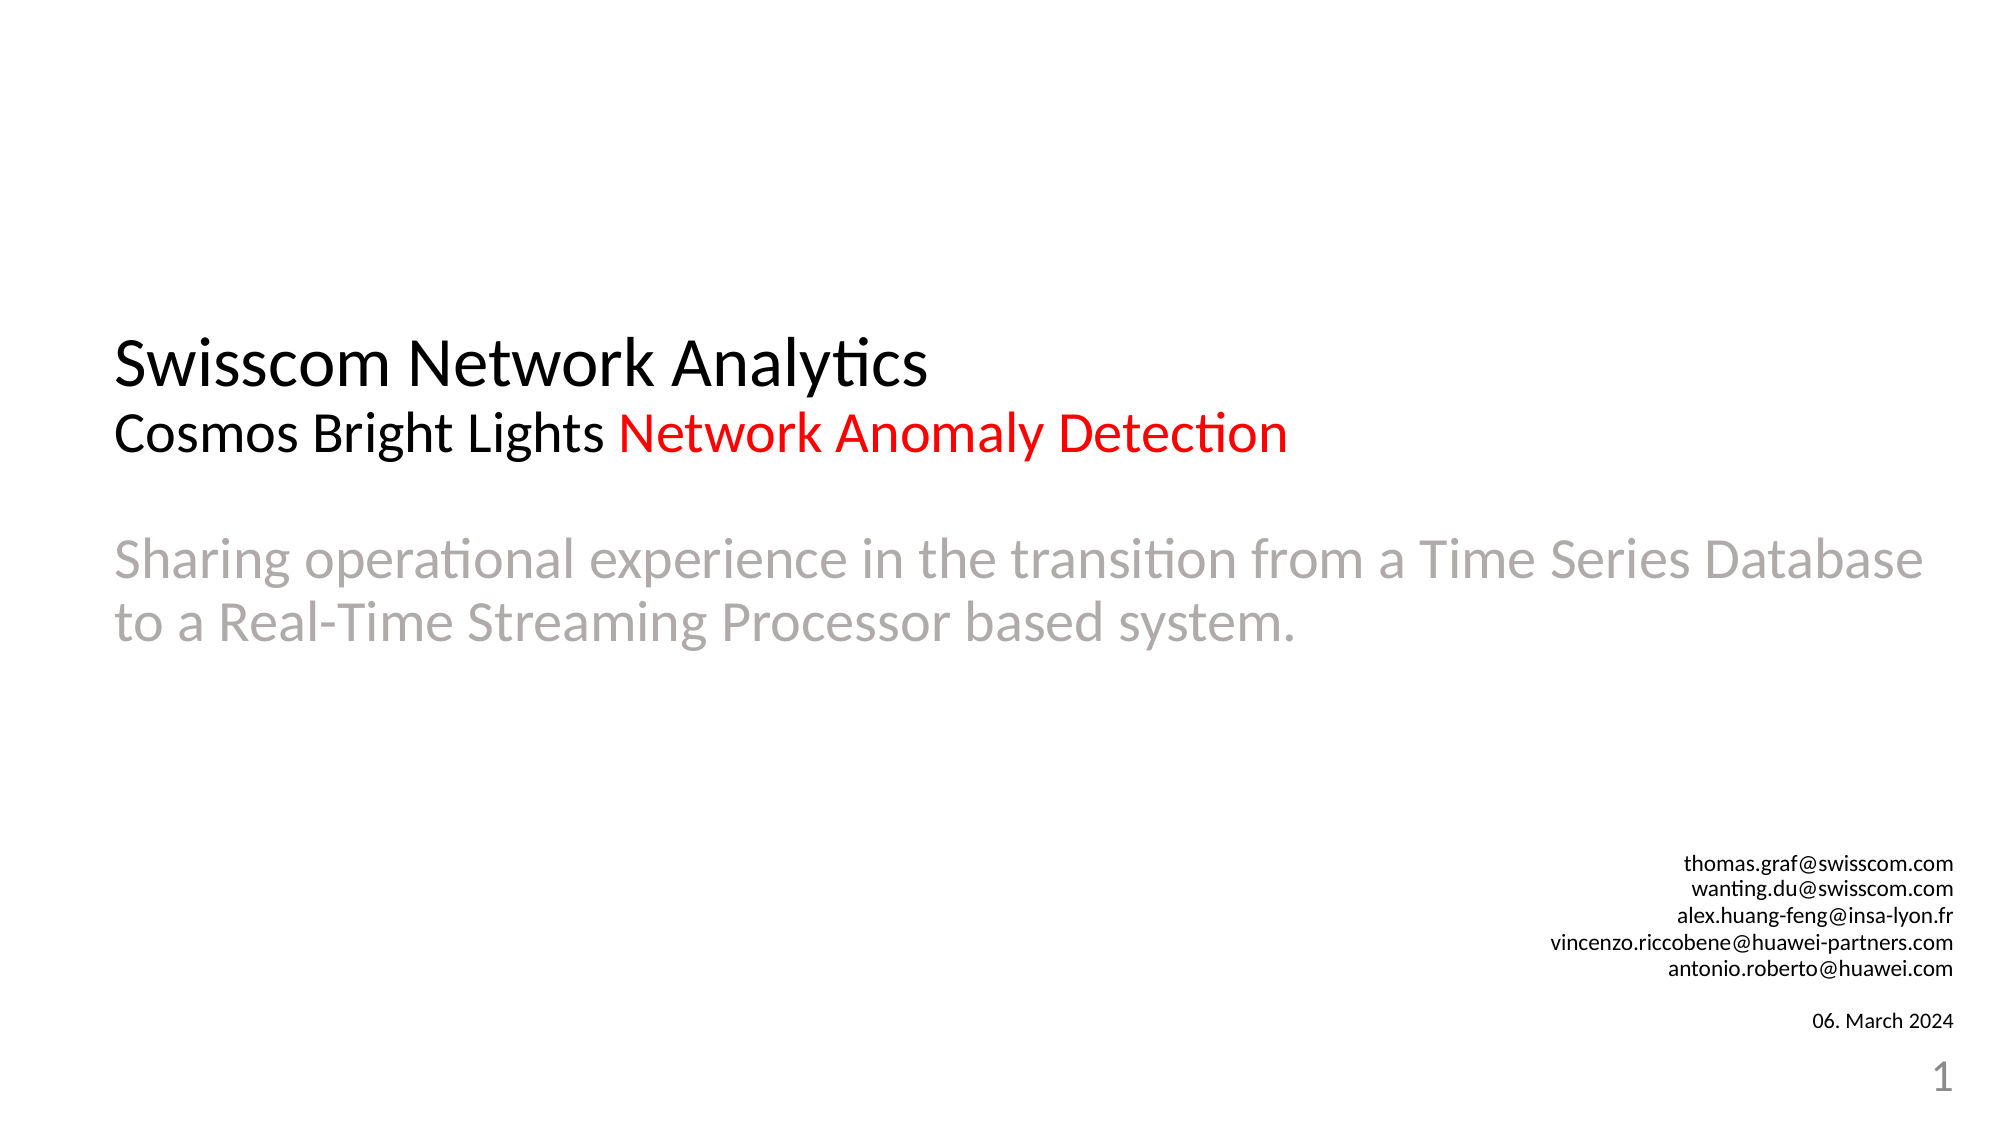

Swisscom Network Analytics
Cosmos Bright Lights Network Anomaly Detection

Sharing operational experience in the transition from a Time Series Database to a Real-Time Streaming Processor based system.
thomas.graf@swisscom.com
wanting.du@swisscom.com
alex.huang-feng@insa-lyon.fr
vincenzo.riccobene@huawei-partners.com
antonio.roberto@huawei.com

06. March 2024

1